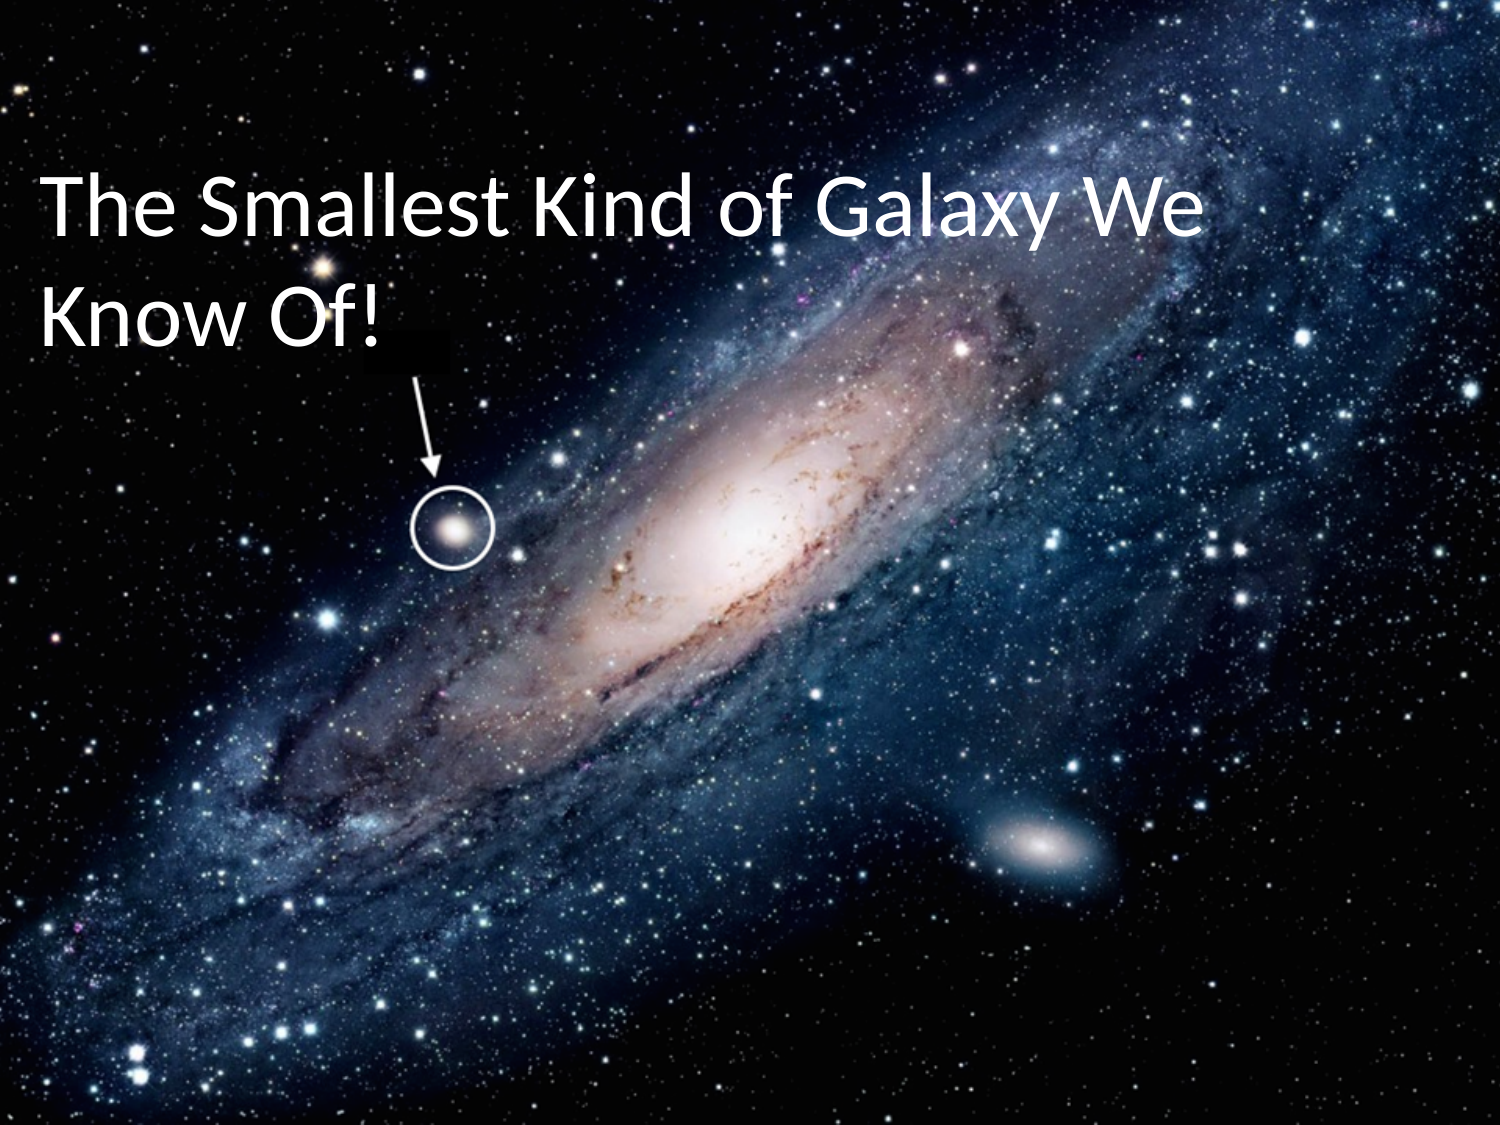

The Smallest Kind of Galaxy We Know Of!